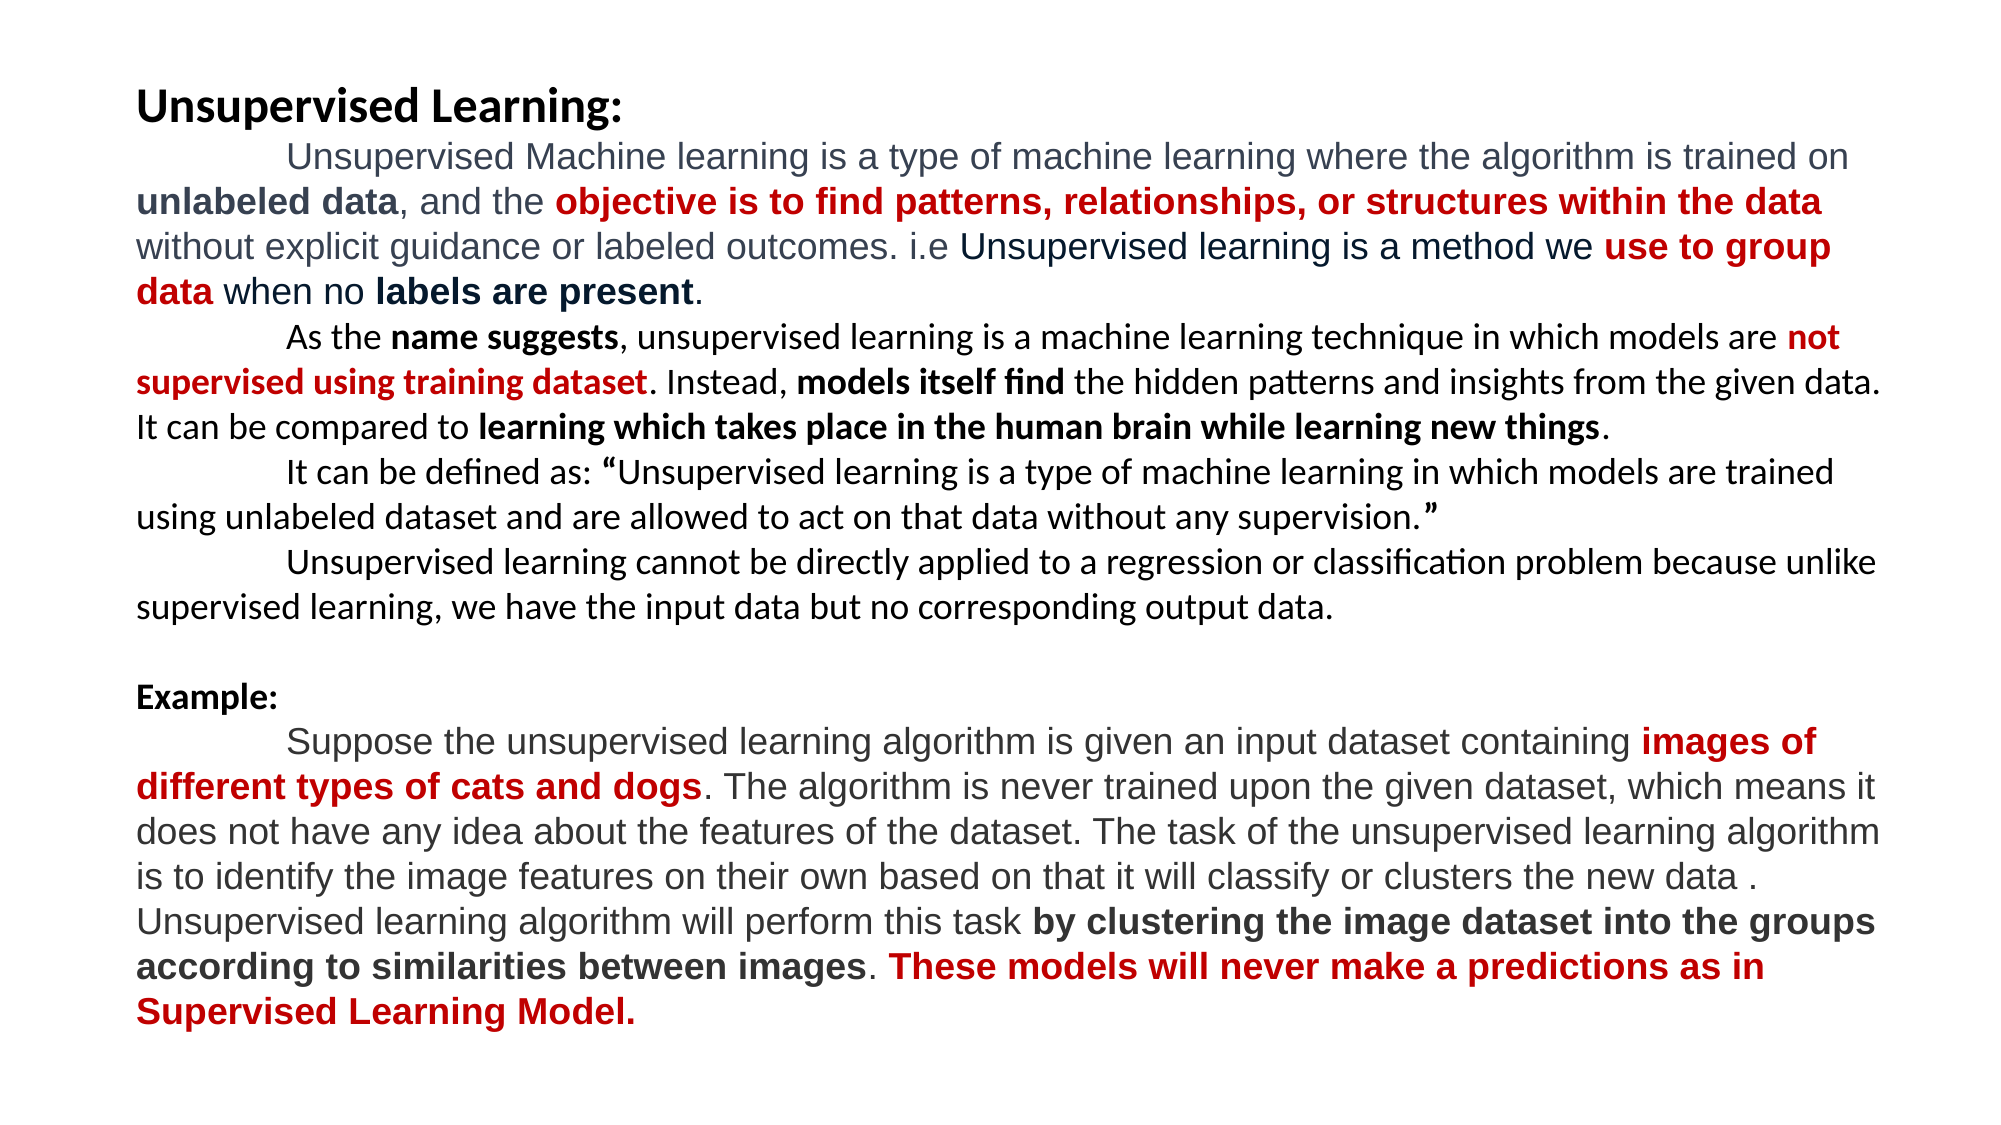

Unsupervised Learning:
	Unsupervised Machine learning is a type of machine learning where the algorithm is trained on unlabeled data, and the objective is to find patterns, relationships, or structures within the data without explicit guidance or labeled outcomes. i.e Unsupervised learning is a method we use to group data when no labels are present.
	As the name suggests, unsupervised learning is a machine learning technique in which models are not supervised using training dataset. Instead, models itself find the hidden patterns and insights from the given data. It can be compared to learning which takes place in the human brain while learning new things.
	It can be defined as: “Unsupervised learning is a type of machine learning in which models are trained using unlabeled dataset and are allowed to act on that data without any supervision.”
	Unsupervised learning cannot be directly applied to a regression or classification problem because unlike supervised learning, we have the input data but no corresponding output data.

Example:
	Suppose the unsupervised learning algorithm is given an input dataset containing images of different types of cats and dogs. The algorithm is never trained upon the given dataset, which means it does not have any idea about the features of the dataset. The task of the unsupervised learning algorithm is to identify the image features on their own based on that it will classify or clusters the new data . Unsupervised learning algorithm will perform this task by clustering the image dataset into the groups according to similarities between images. These models will never make a predictions as in Supervised Learning Model.